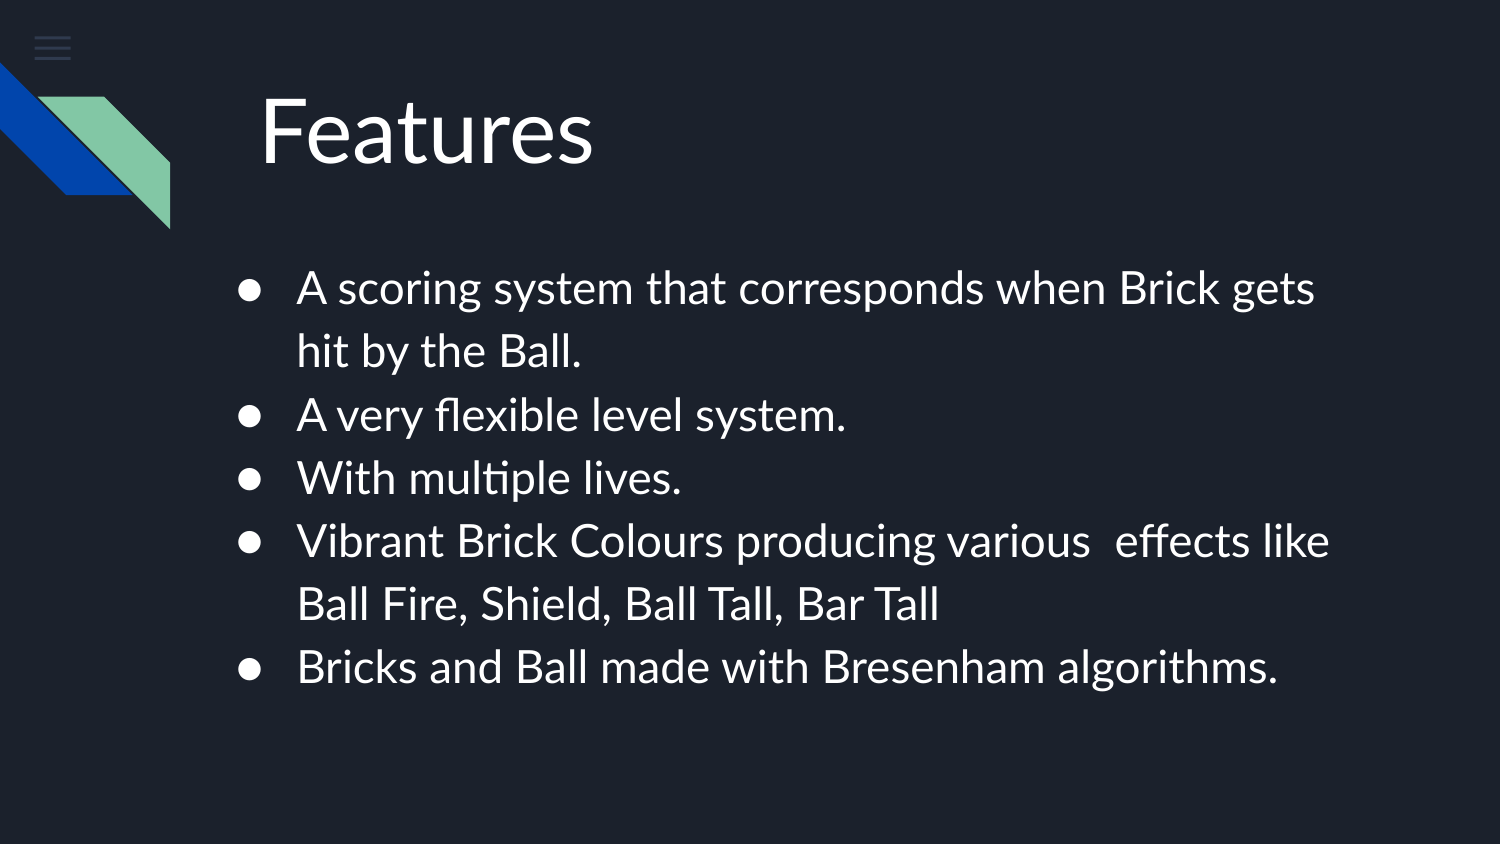

Features

A scoring system that corresponds when Brick gets hit by the Ball.
A very flexible level system.
With multiple lives.
Vibrant Brick Colours producing various  effects like Ball Fire, Shield, Ball Tall, Bar Tall
Bricks and Ball made with Bresenham algorithms.